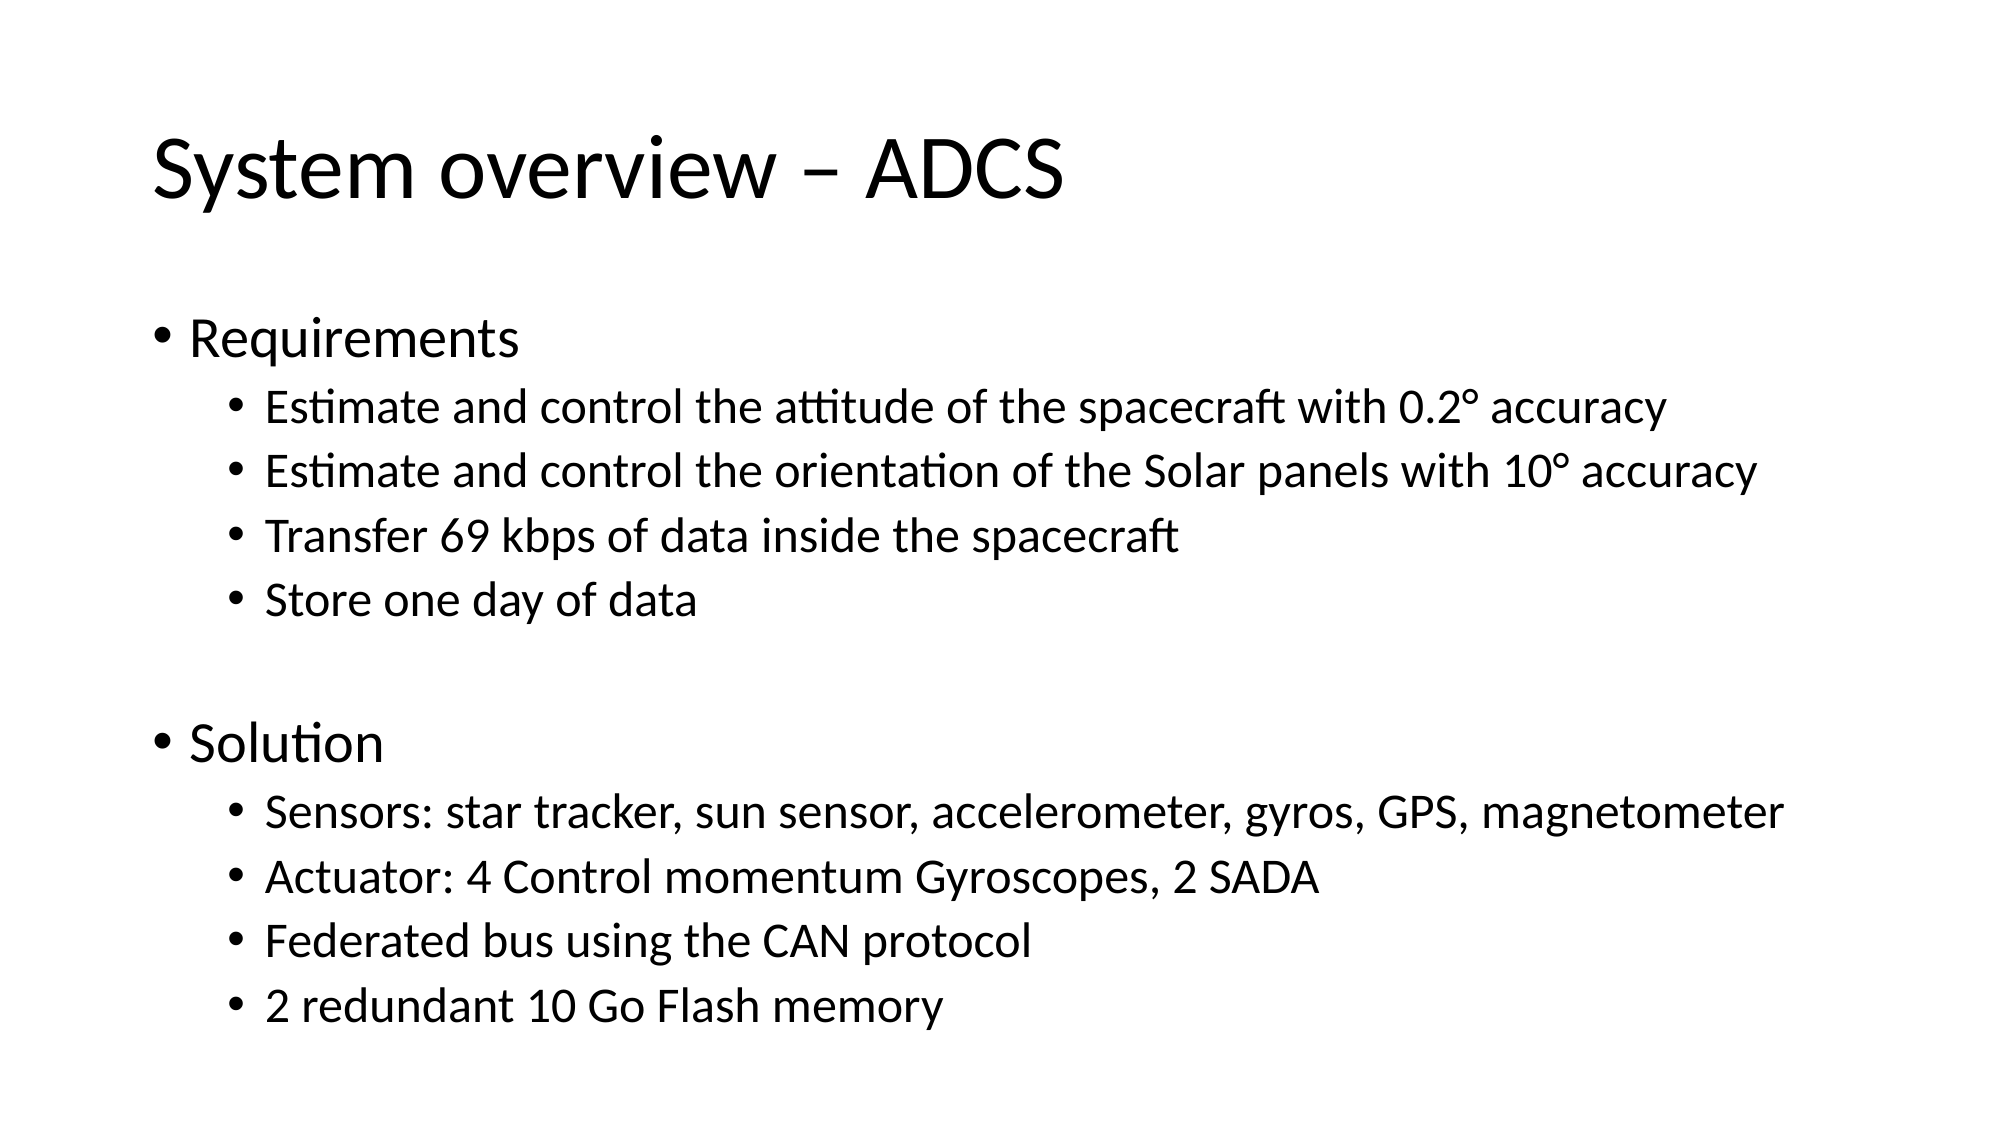

# System overview – ADCS
Requirements
Estimate and control the attitude of the spacecraft with 0.2° accuracy
Estimate and control the orientation of the Solar panels with 10° accuracy
Transfer 69 kbps of data inside the spacecraft
Store one day of data

Solution
Sensors: star tracker, sun sensor, accelerometer, gyros, GPS, magnetometer
Actuator: 4 Control momentum Gyroscopes, 2 SADA
Federated bus using the CAN protocol
2 redundant 10 Go Flash memory